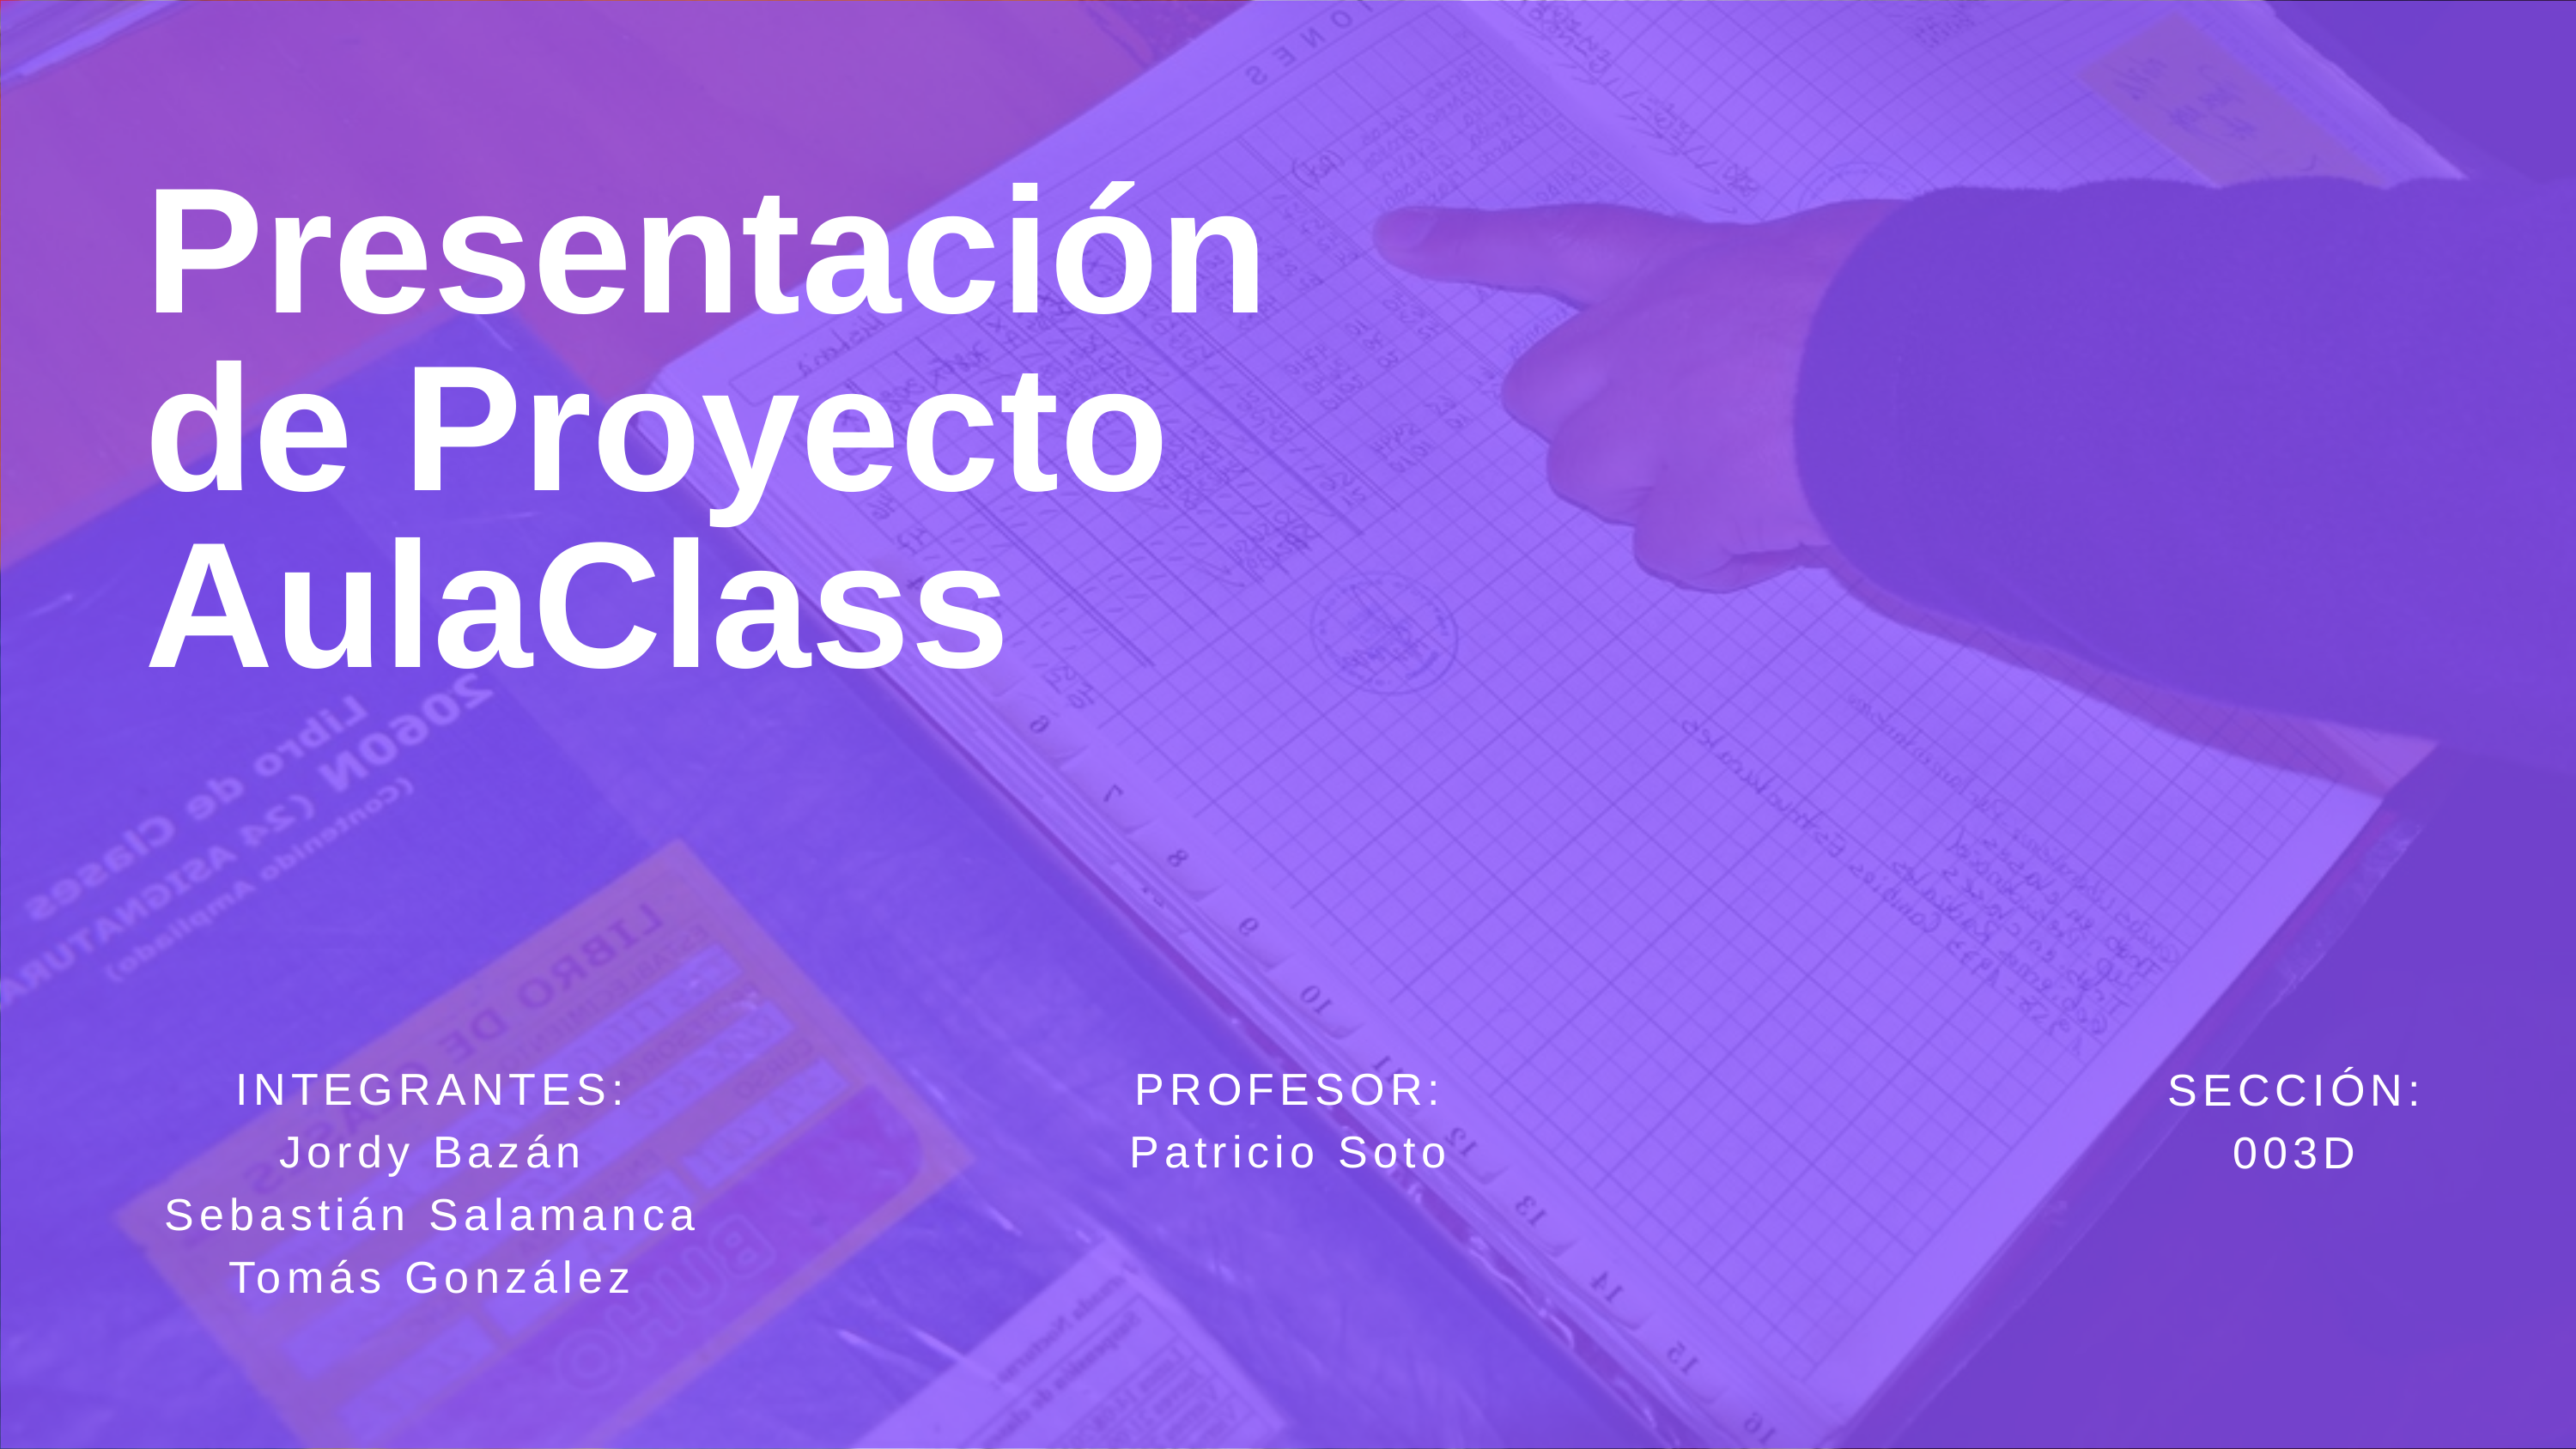

Presentación
de Proyecto AulaClass
INTEGRANTES:
Jordy Bazán
Sebastián Salamanca
Tomás González
PROFESOR:
Patricio Soto
SECCIÓN:
003D